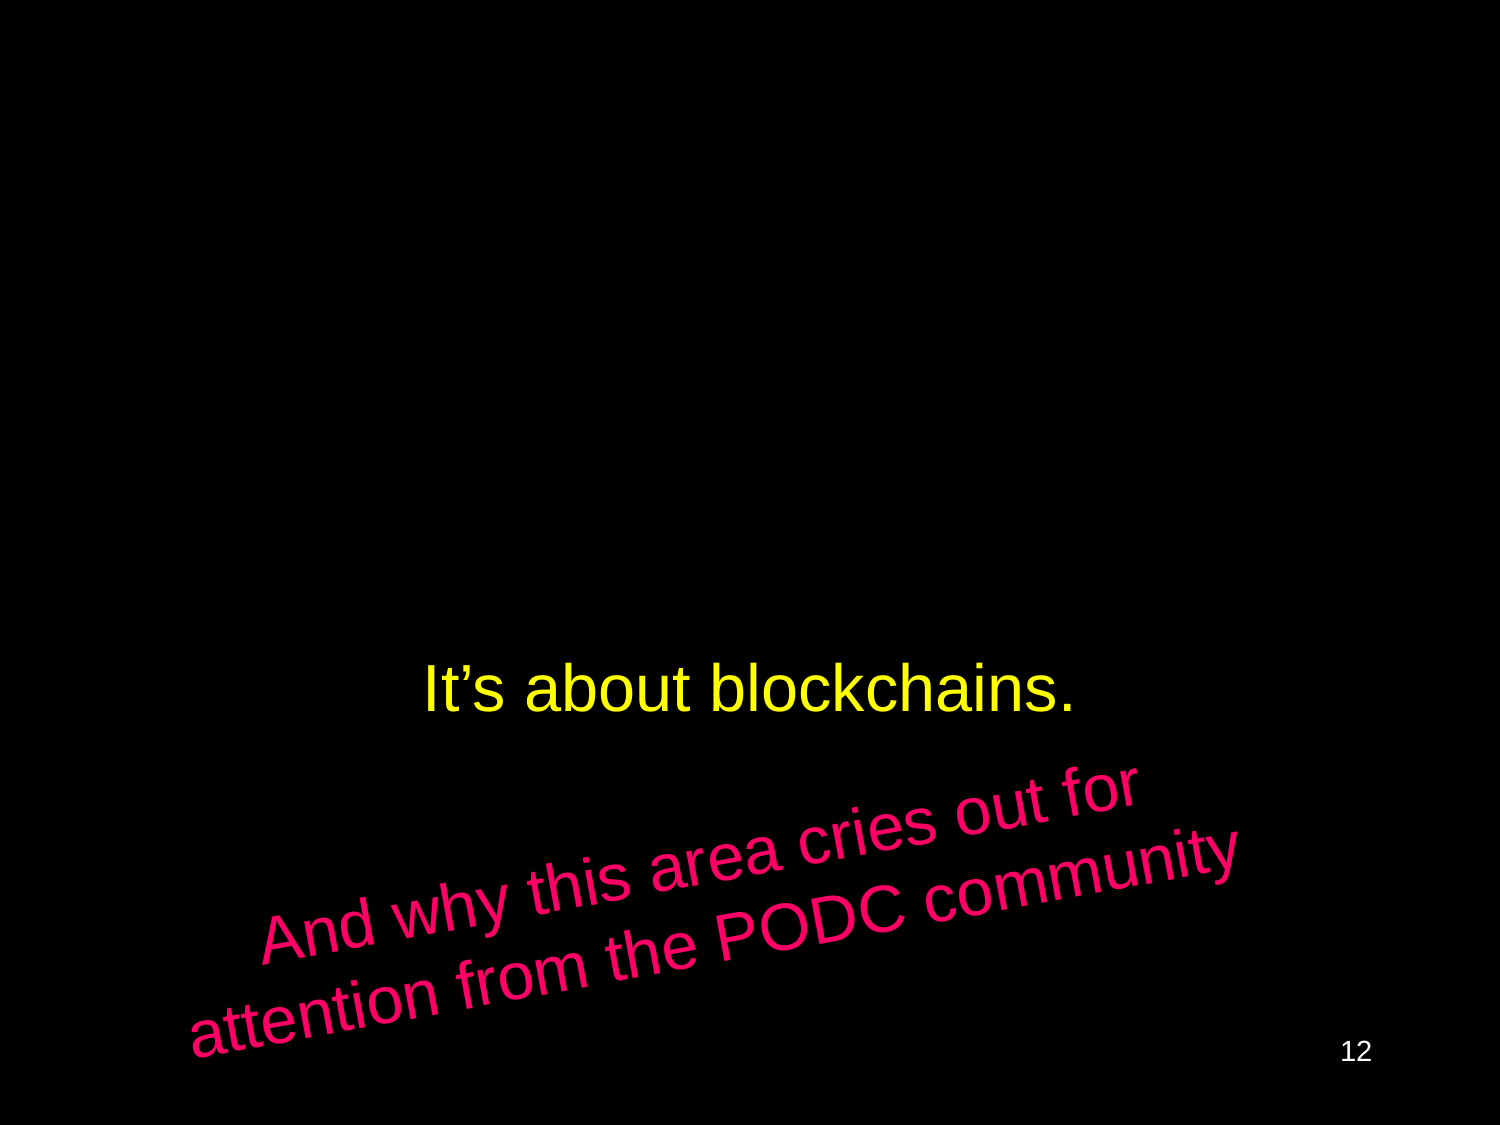

# This talk is not about Bitcoin
It’s about blockchains.
And why this area cries out for attention from the PODC community
12